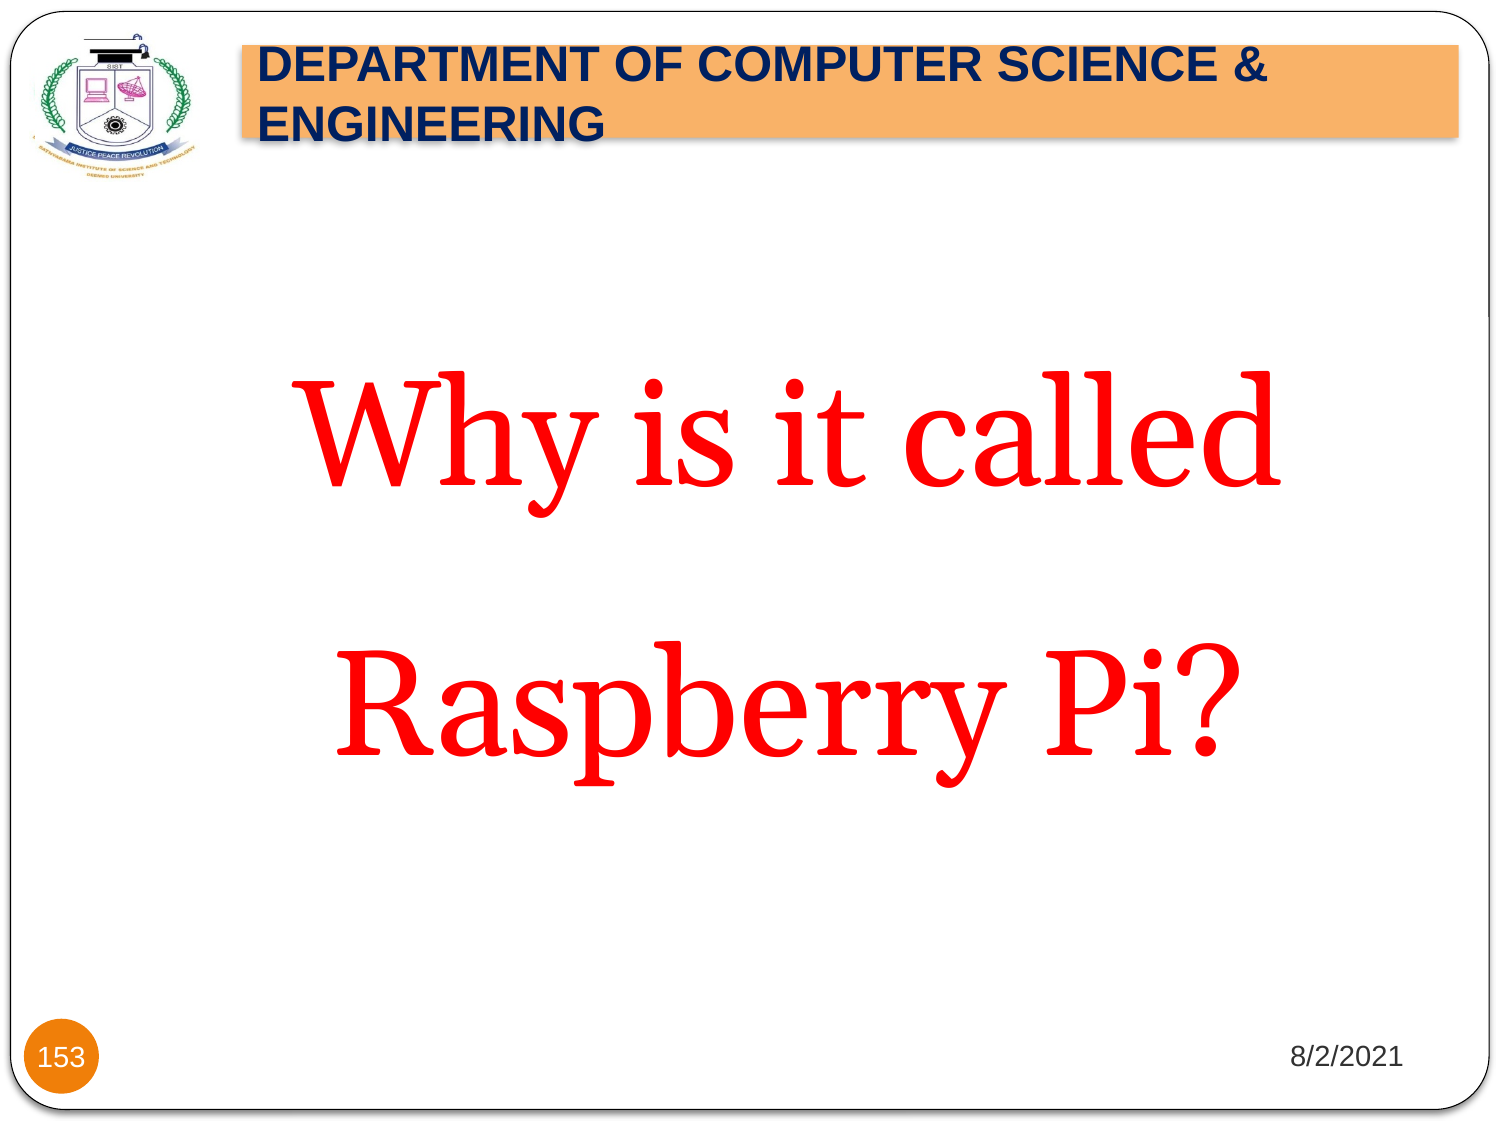

Why is it called Raspberry Pi?

8/2/2021
153